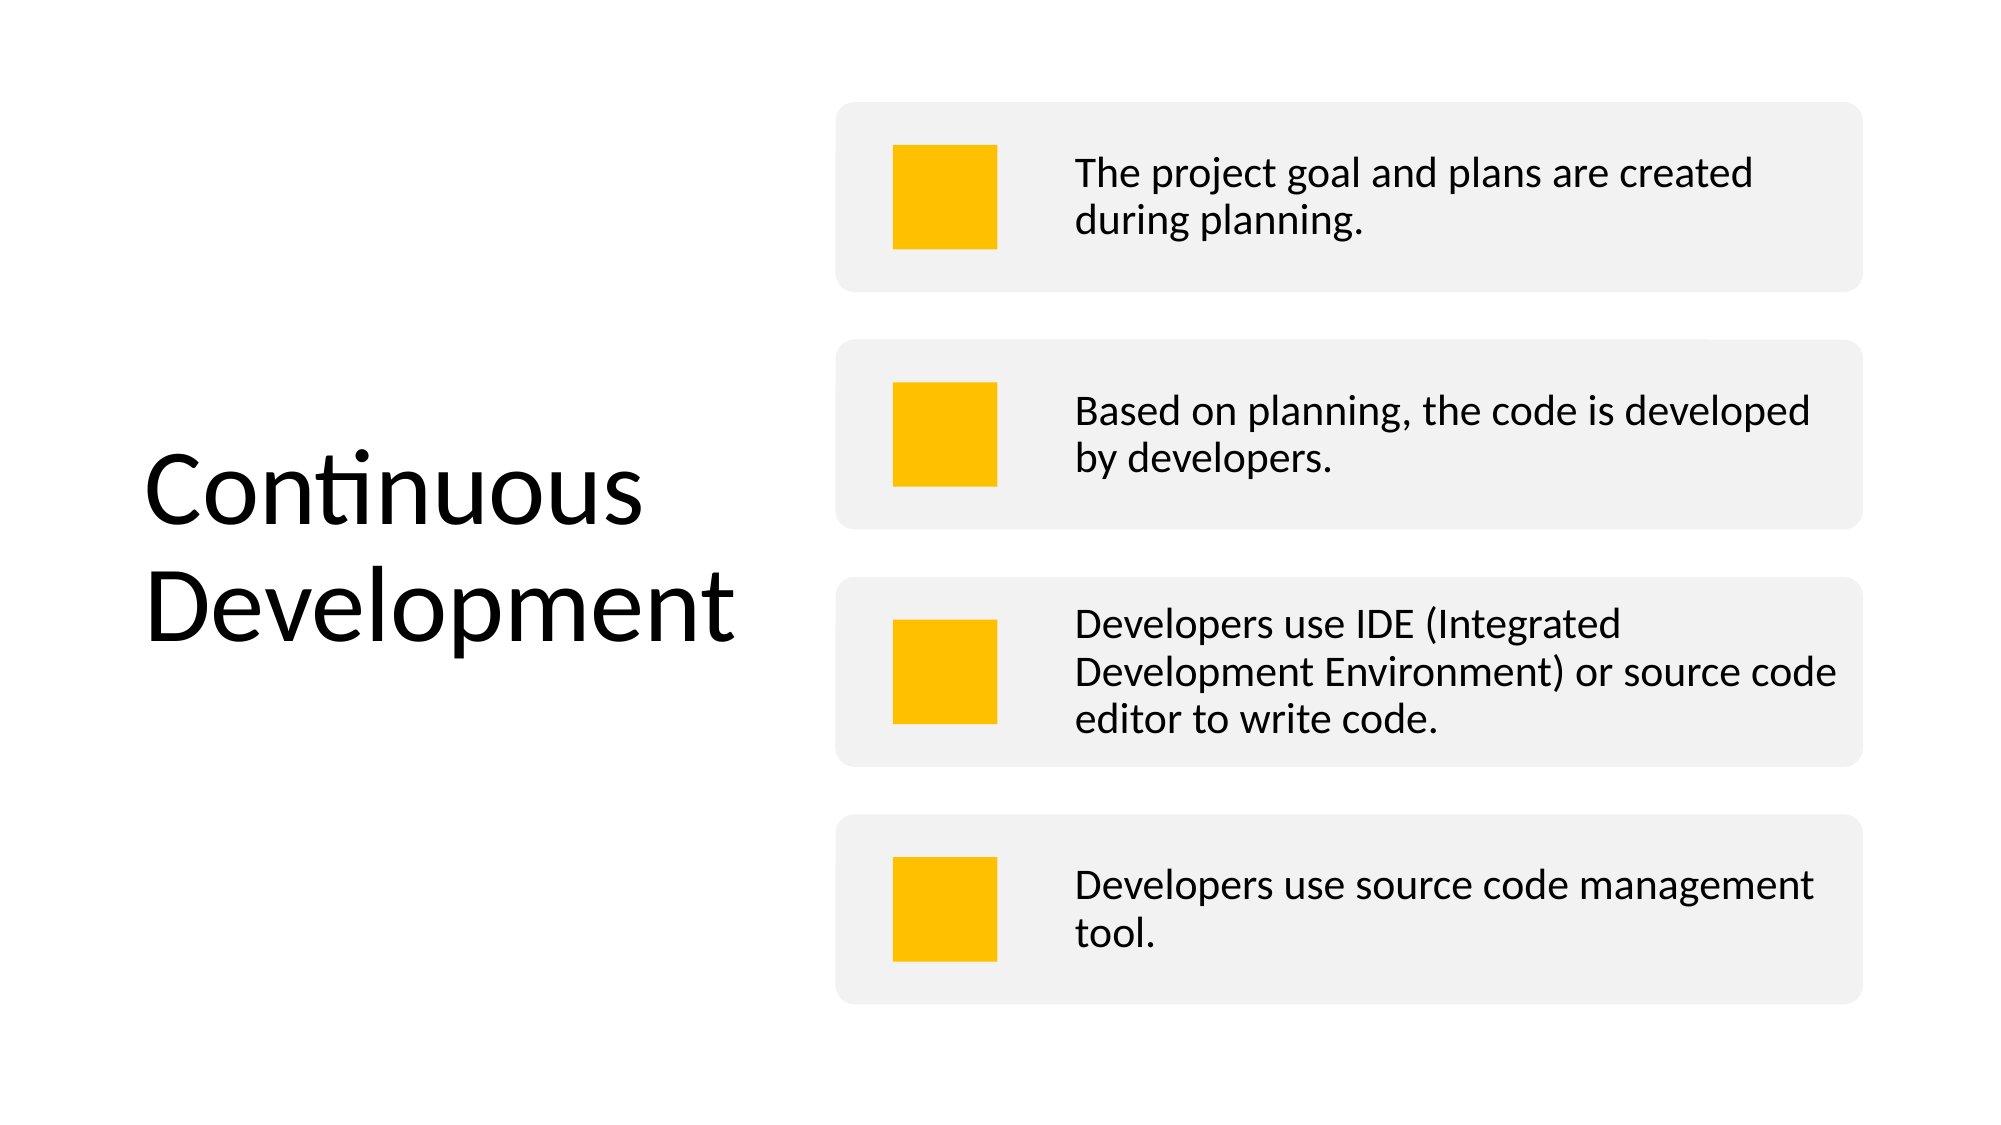

Continuous Development
The project goal and plans are created during planning.
Based on planning, the code is developed by developers.
Developers use IDE (Integrated Development Environment) or source code editor to write code.
Developers use source code management tool.